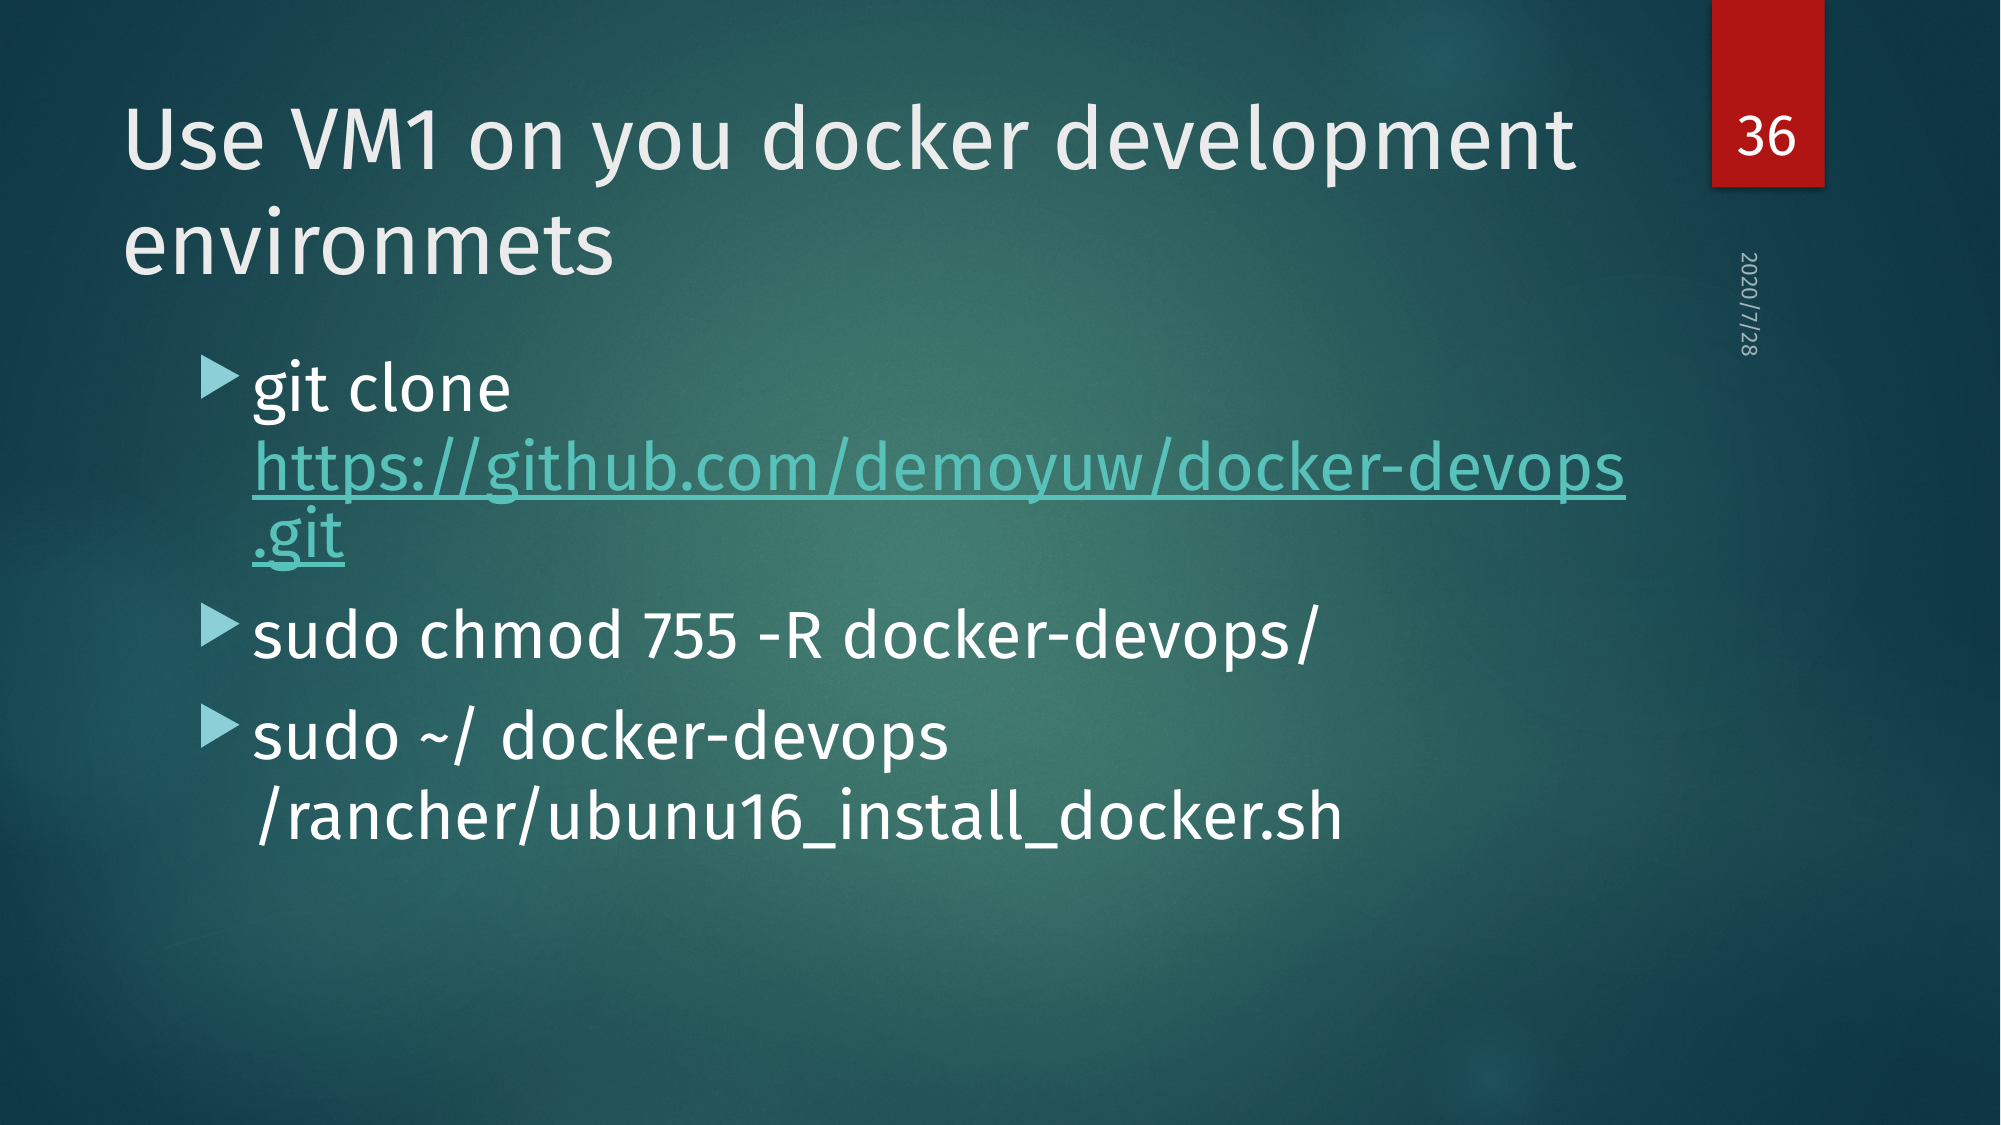

36
# Use VM1 on you docker development environmets
2020/7/28
git clone https://github.com/demoyuw/docker-devops.git
sudo chmod 755 -R docker-devops/
sudo ~/ docker-devops /rancher/ubunu16_install_docker.sh